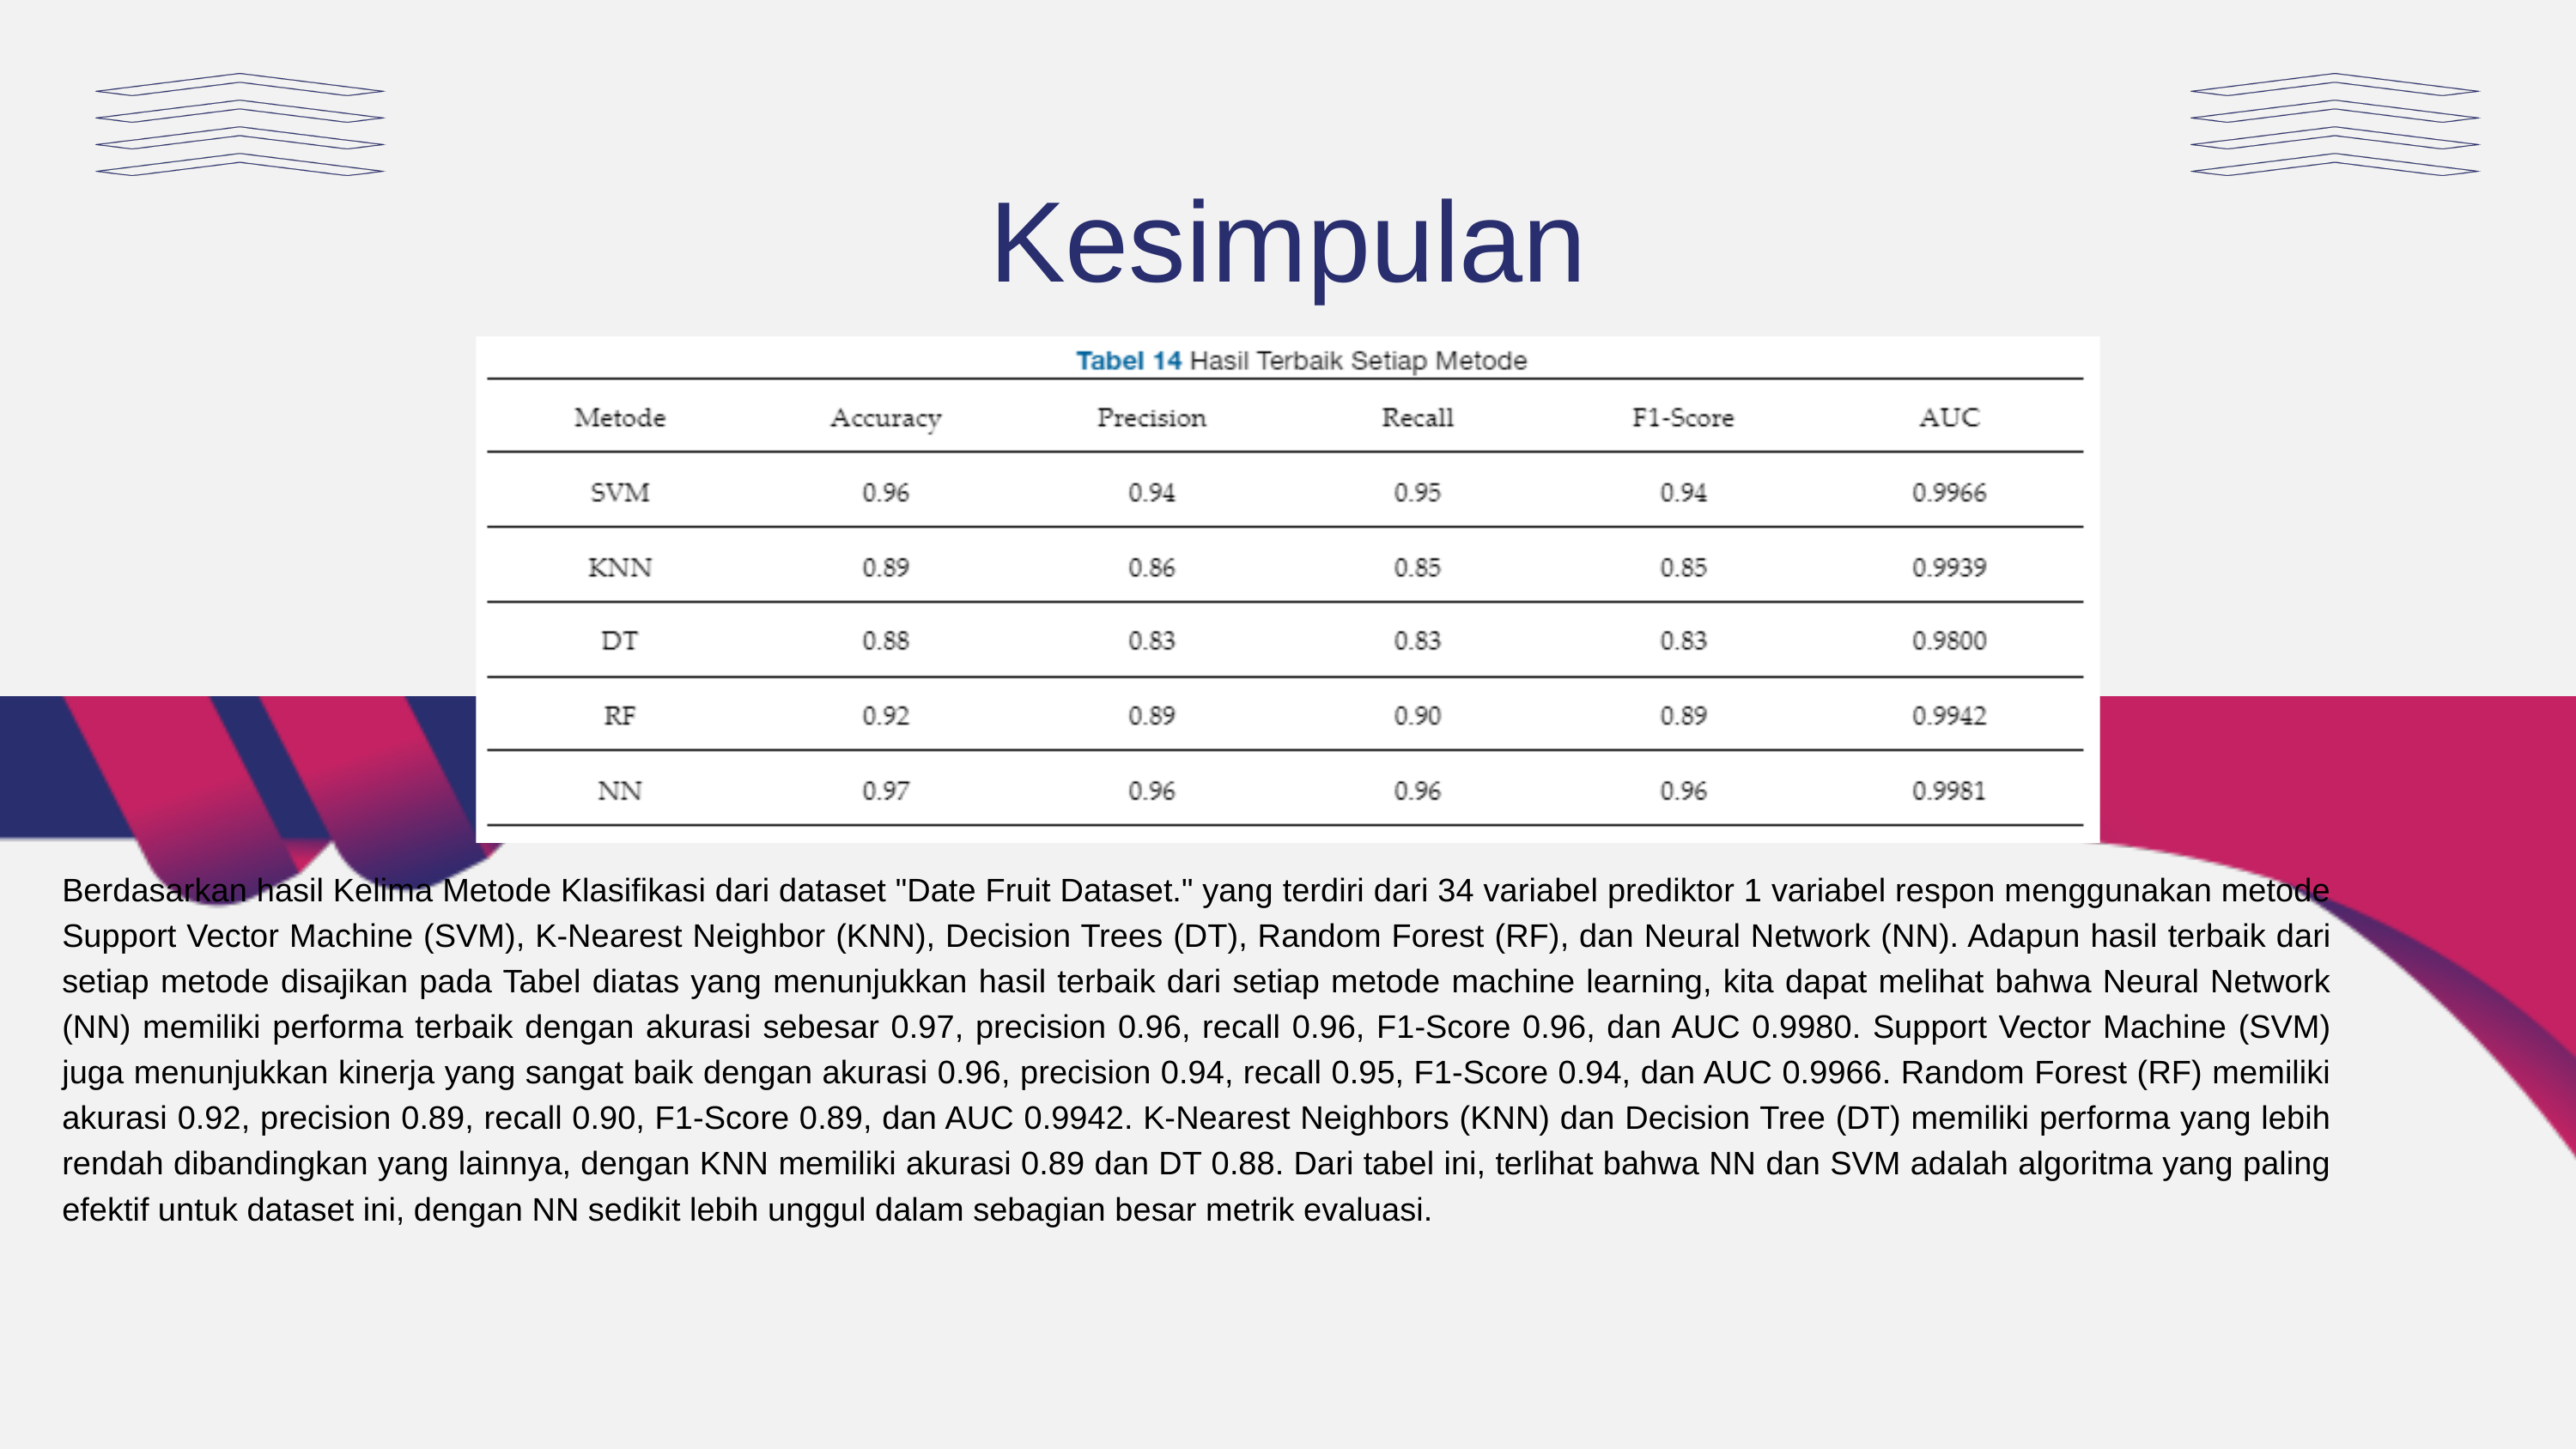

Kesimpulan

Berdasarkan hasil Kelima Metode Klasifikasi dari dataset "Date Fruit Dataset." yang terdiri dari 34 variabel prediktor 1 variabel respon menggunakan metode Support Vector Machine (SVM), K-Nearest Neighbor (KNN), Decision Trees (DT), Random Forest (RF), dan Neural Network (NN). Adapun hasil terbaik dari setiap metode disajikan pada Tabel diatas yang menunjukkan hasil terbaik dari setiap metode machine learning, kita dapat melihat bahwa Neural Network (NN) memiliki performa terbaik dengan akurasi sebesar 0.97, precision 0.96, recall 0.96, F1-Score 0.96, dan AUC 0.9980. Support Vector Machine (SVM) juga menunjukkan kinerja yang sangat baik dengan akurasi 0.96, precision 0.94, recall 0.95, F1-Score 0.94, dan AUC 0.9966. Random Forest (RF) memiliki akurasi 0.92, precision 0.89, recall 0.90, F1-Score 0.89, dan AUC 0.9942. K-Nearest Neighbors (KNN) dan Decision Tree (DT) memiliki performa yang lebih rendah dibandingkan yang lainnya, dengan KNN memiliki akurasi 0.89 dan DT 0.88. Dari tabel ini, terlihat bahwa NN dan SVM adalah algoritma yang paling efektif untuk dataset ini, dengan NN sedikit lebih unggul dalam sebagian besar metrik evaluasi.